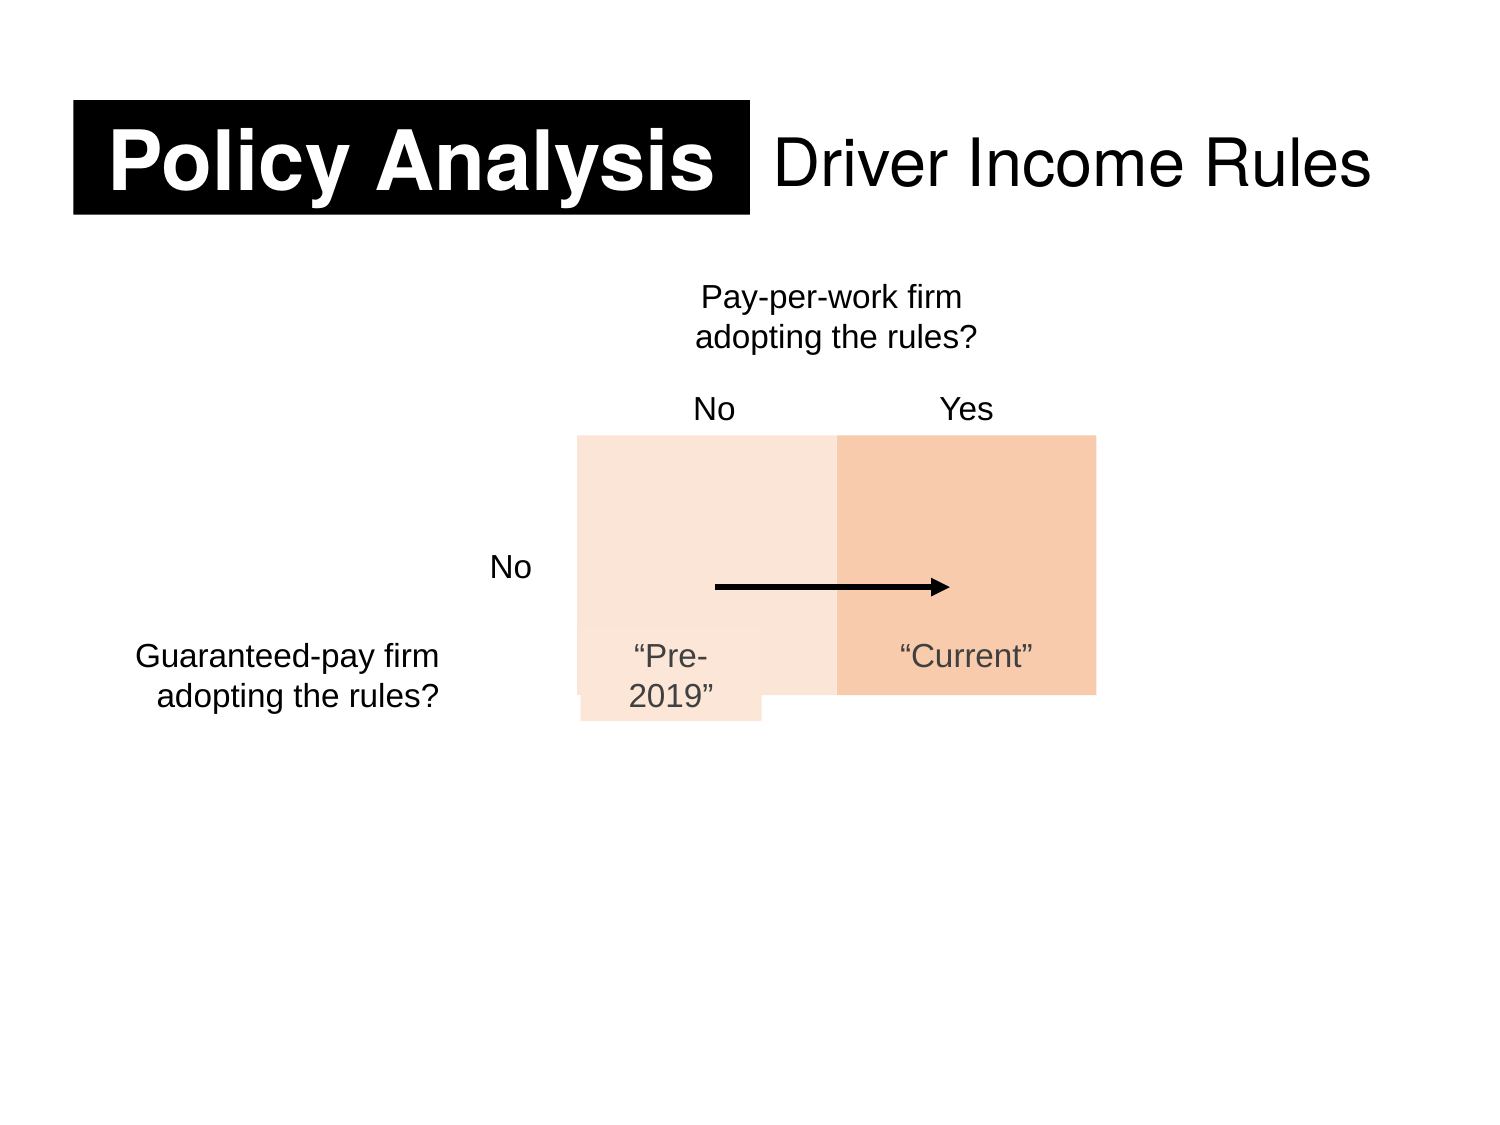

Policy Analysis
Driver Income Rules
Pay-per-work firm
adopting the rules?
No
Yes

No
“Pre-2019”
Guaranteed-pay firm
adopting the rules?
“Current”
-16.8% switch
-13.5% switch